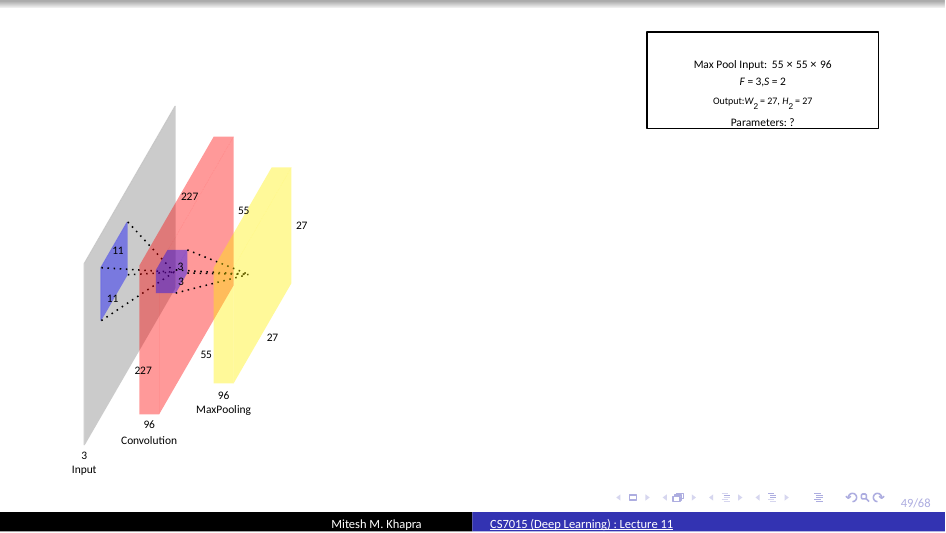

Max Pool Input:  55 × 55 × 96
F = 3,S = 2
Output:W2 = 27, H2 = 27
Parameters: ?

227
55
27
11
3
3
11

27
55
227

96
MaxPooling
96
Convolution
3
Input
49/68

Mitesh M. Khapra
CS7015 (Deep Learning) : Lecture 11